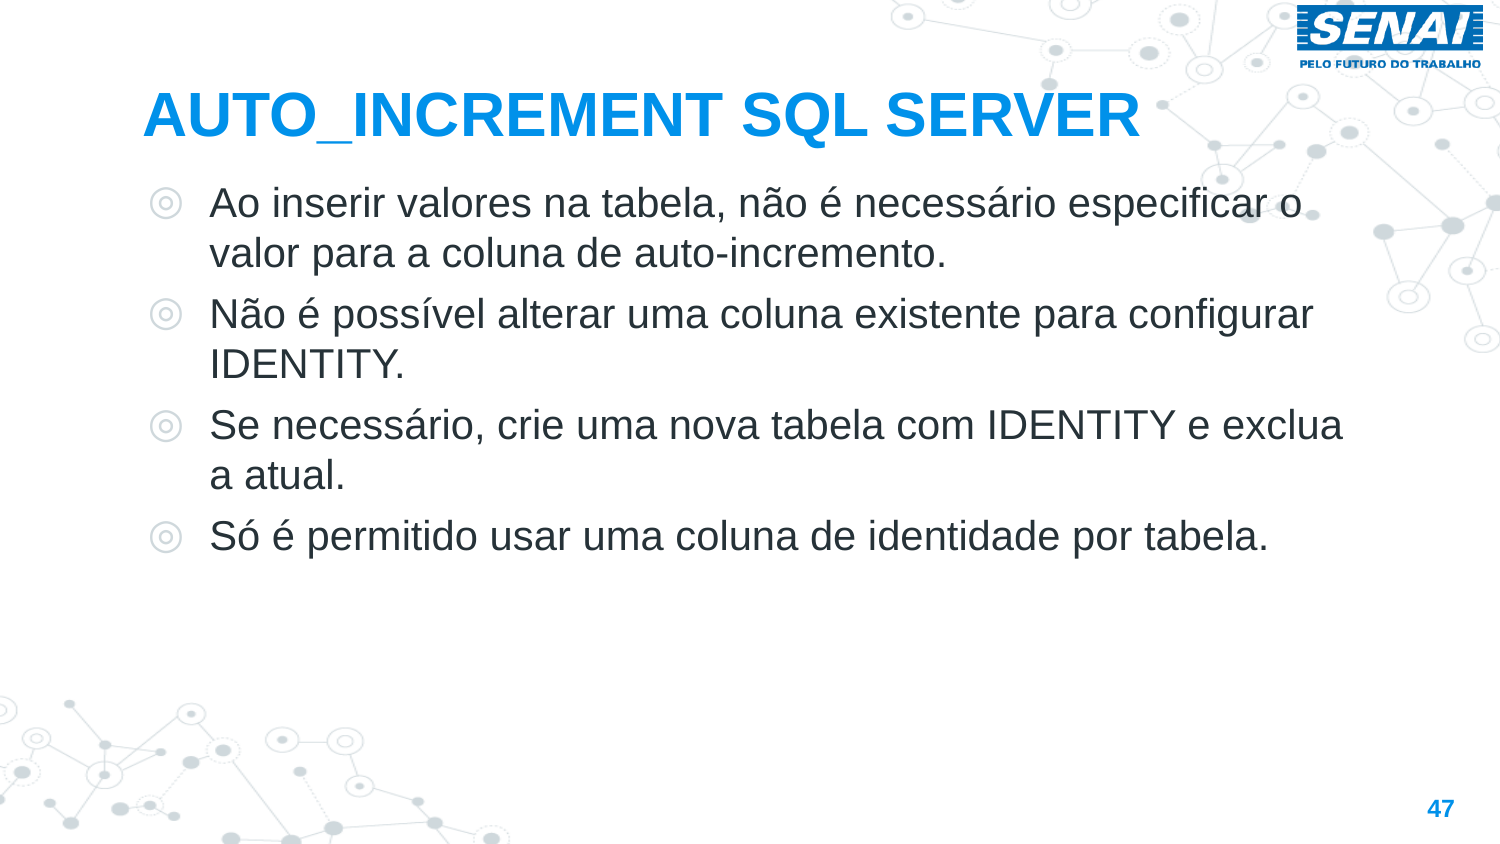

# AUTO_INCREMENT SQL SERVER
Ao inserir valores na tabela, não é necessário especificar o valor para a coluna de auto-incremento.
Não é possível alterar uma coluna existente para configurar IDENTITY.
Se necessário, crie uma nova tabela com IDENTITY e exclua a atual.
Só é permitido usar uma coluna de identidade por tabela.
47